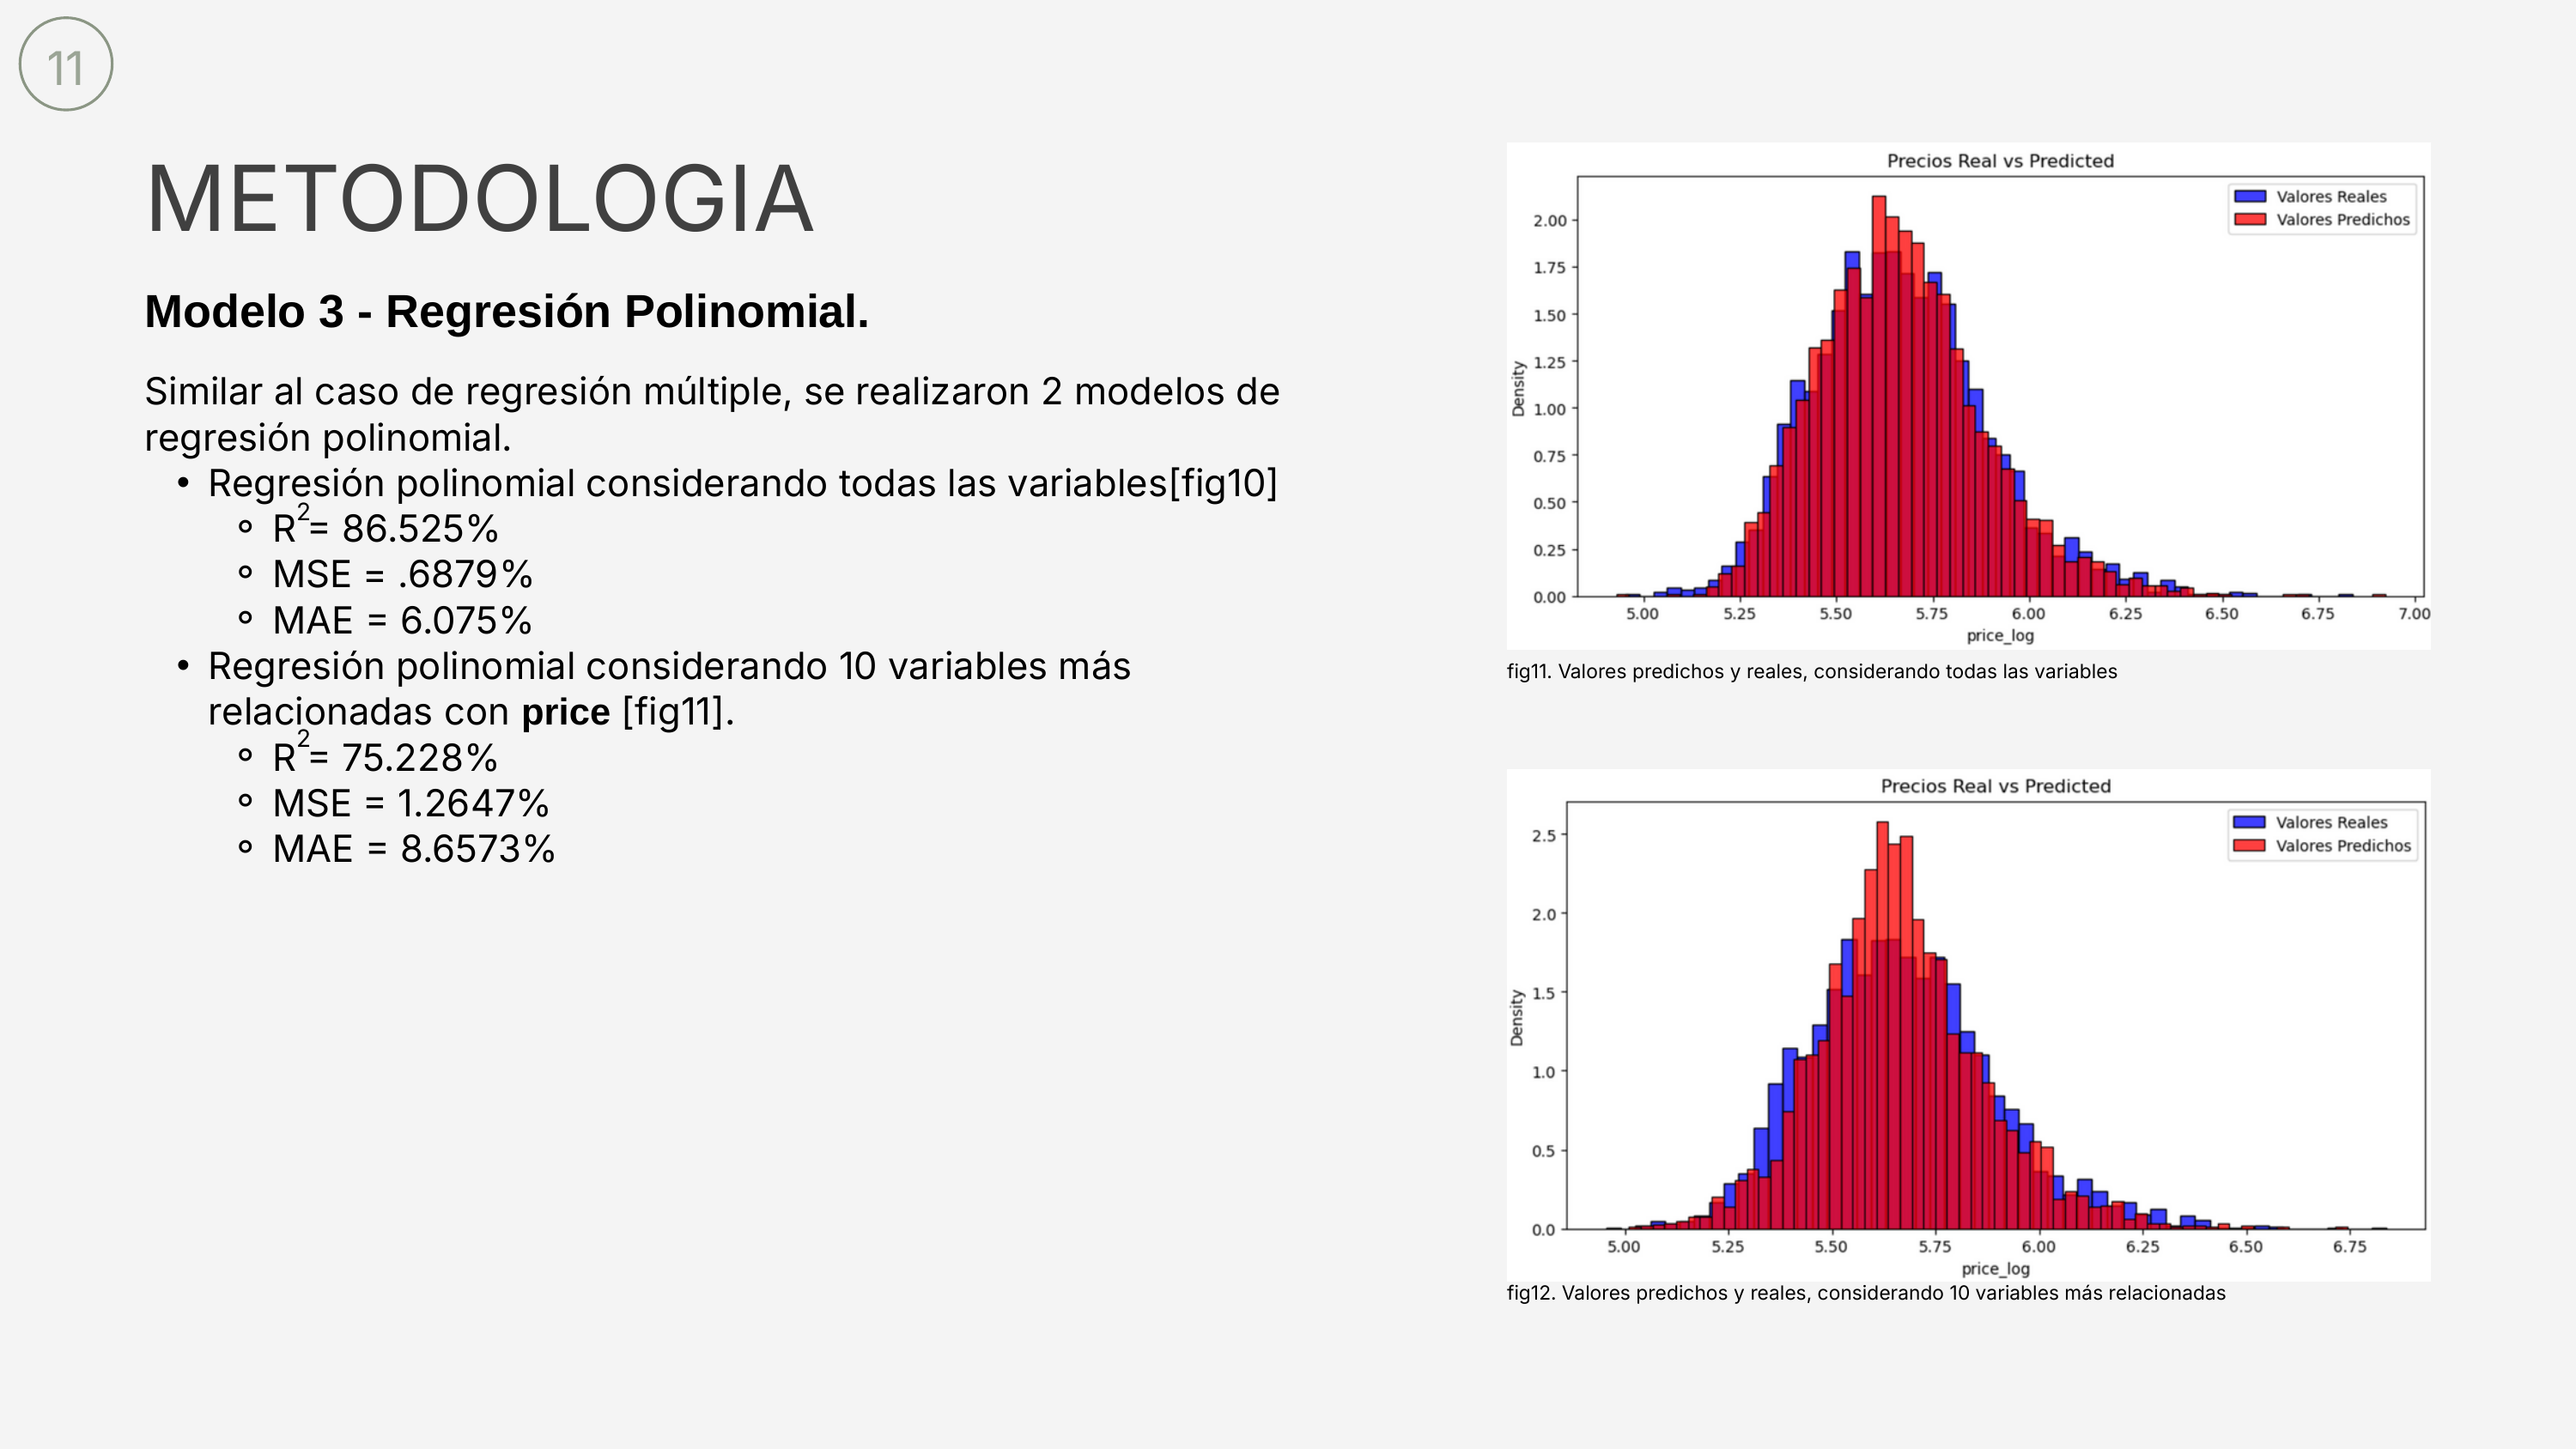

11
METODOLOGIA

Modelo 3 - Regresión Polinomial.
Similar al caso de regresión múltiple, se realizaron 2 modelos de regresión polinomial.
Regresión polinomial considerando todas las variables[fig10]
R = 86.525%
MSE = .6879%
MAE = 6.075%
Regresión polinomial considerando 10 variables más relacionadas con price [fig11].
R = 75.228%
MSE = 1.2647%
MAE = 8.6573%
2
fig11. Valores predichos y reales, considerando todas las variables
2

fig12. Valores predichos y reales, considerando 10 variables más relacionadas